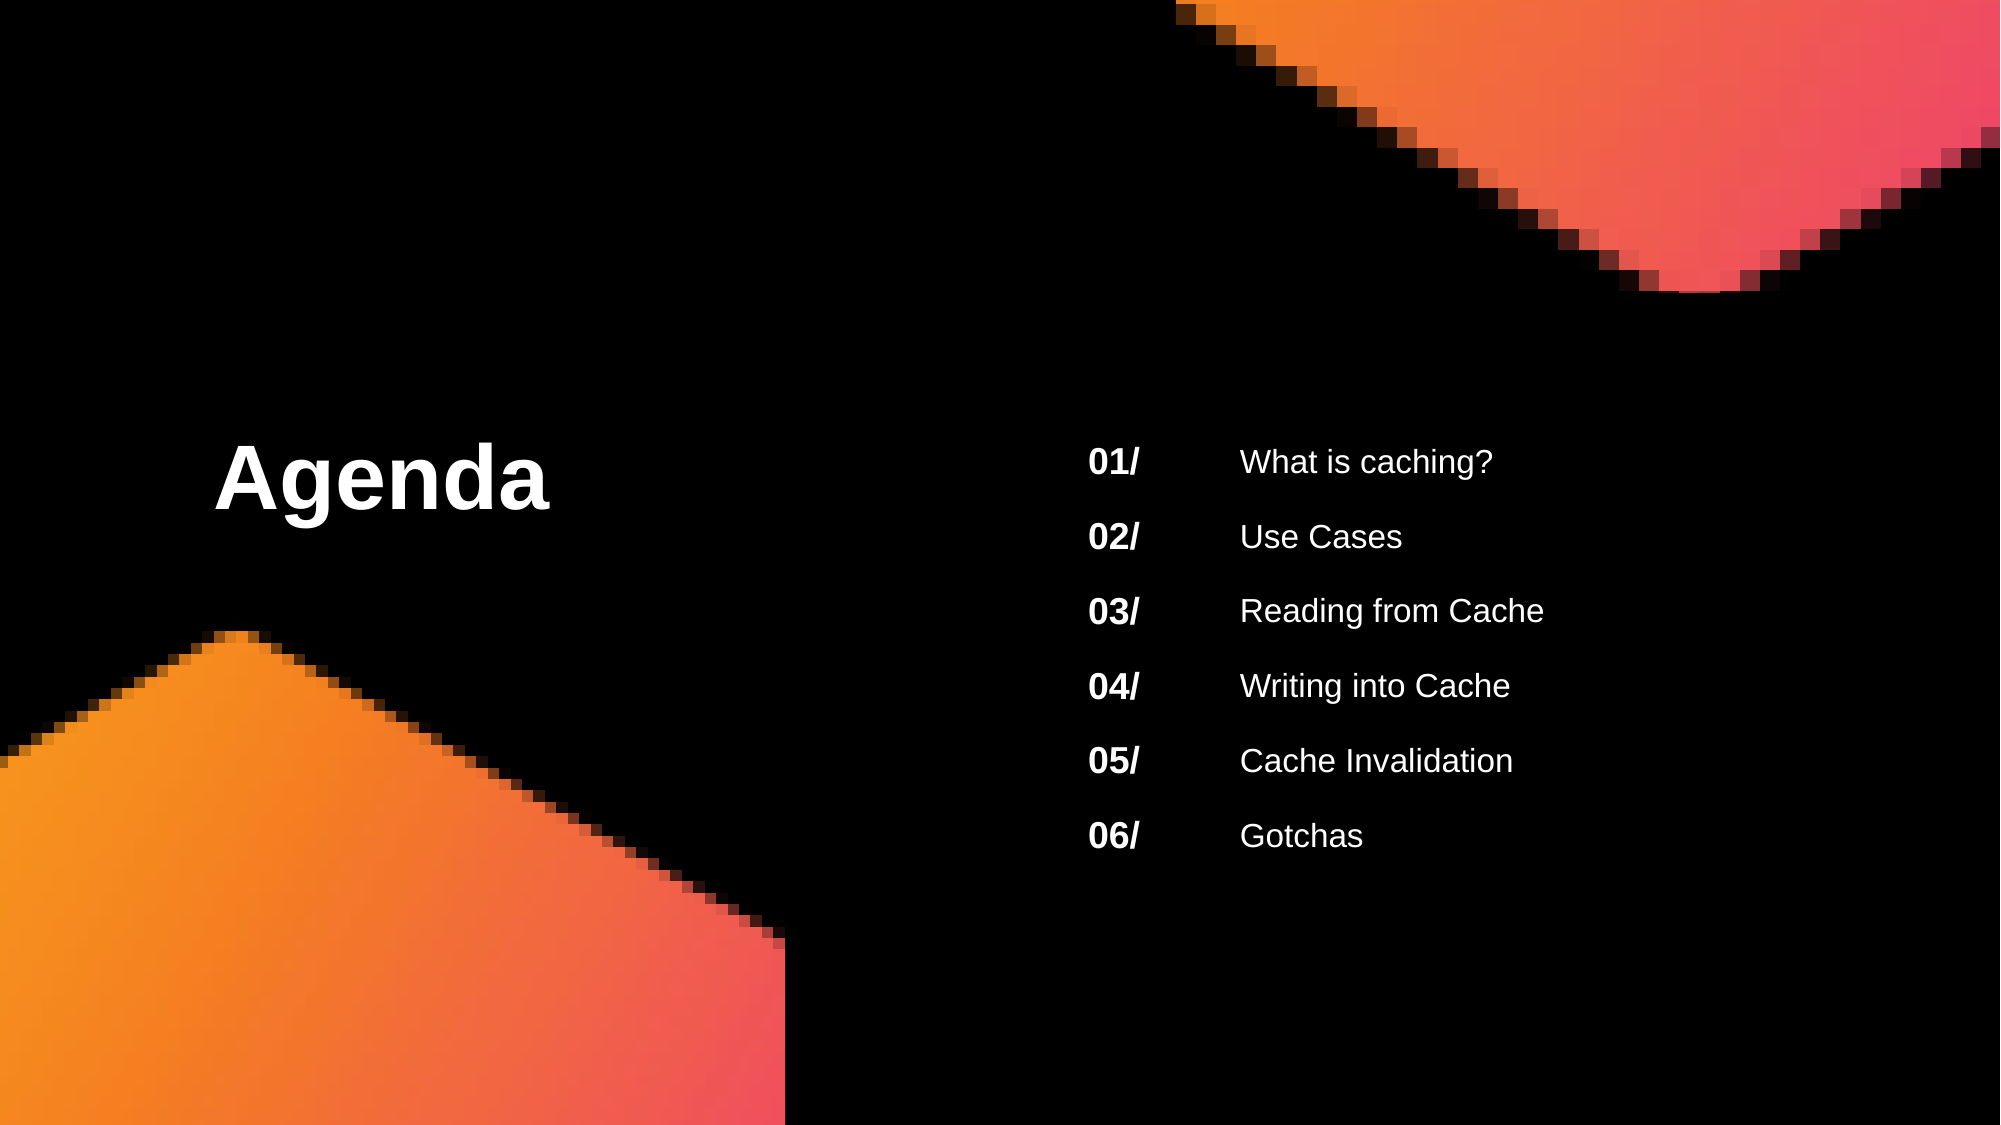

Agenda
01/
What is caching?
02/
Use Cases
03/
Reading from Cache
04/
Writing into Cache
05/
Cache Invalidation
06/
Gotchas